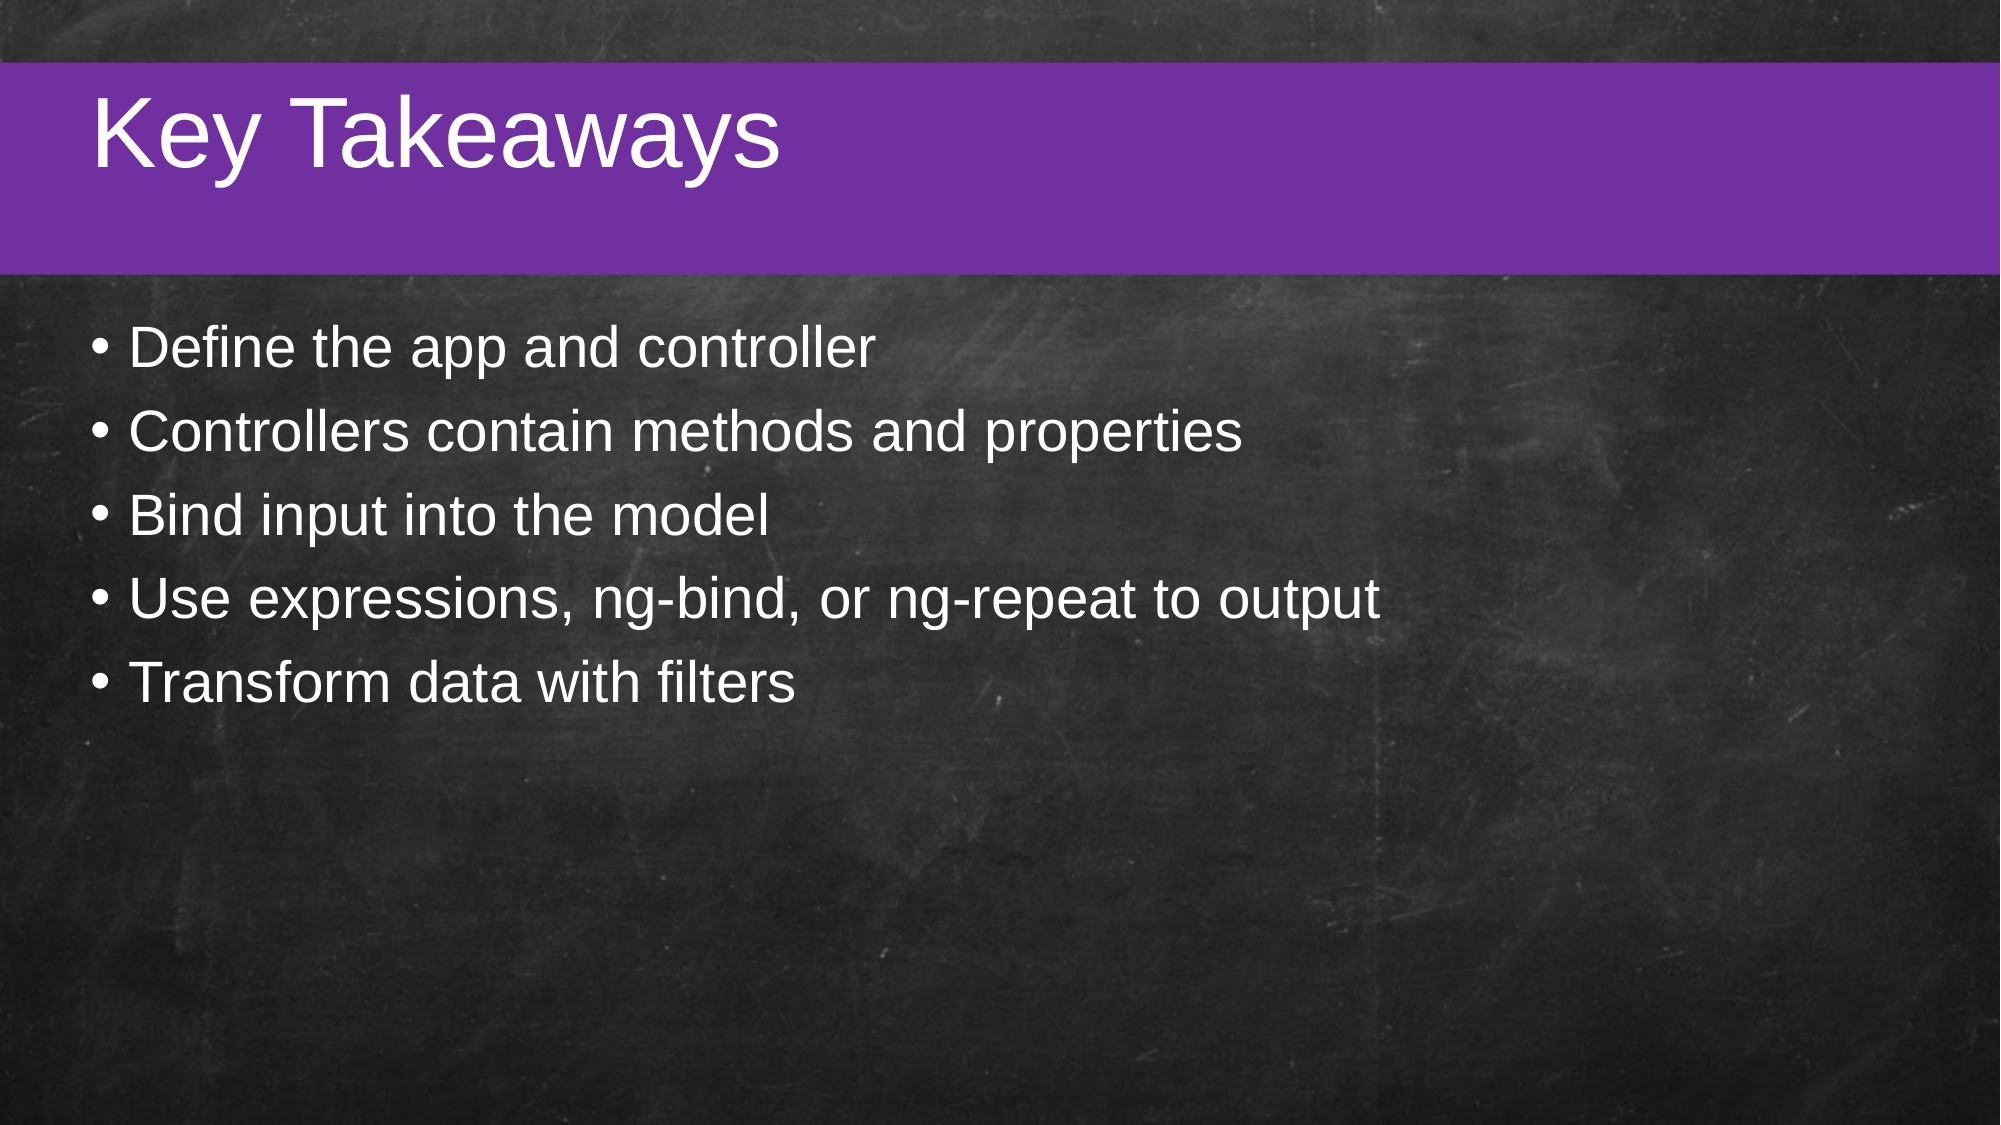

Key Takeaways

Define the app and controller
Controllers contain methods and properties
Bind input into the model
Use expressions, ng-bind, or ng-repeat to output
Transform data with filters